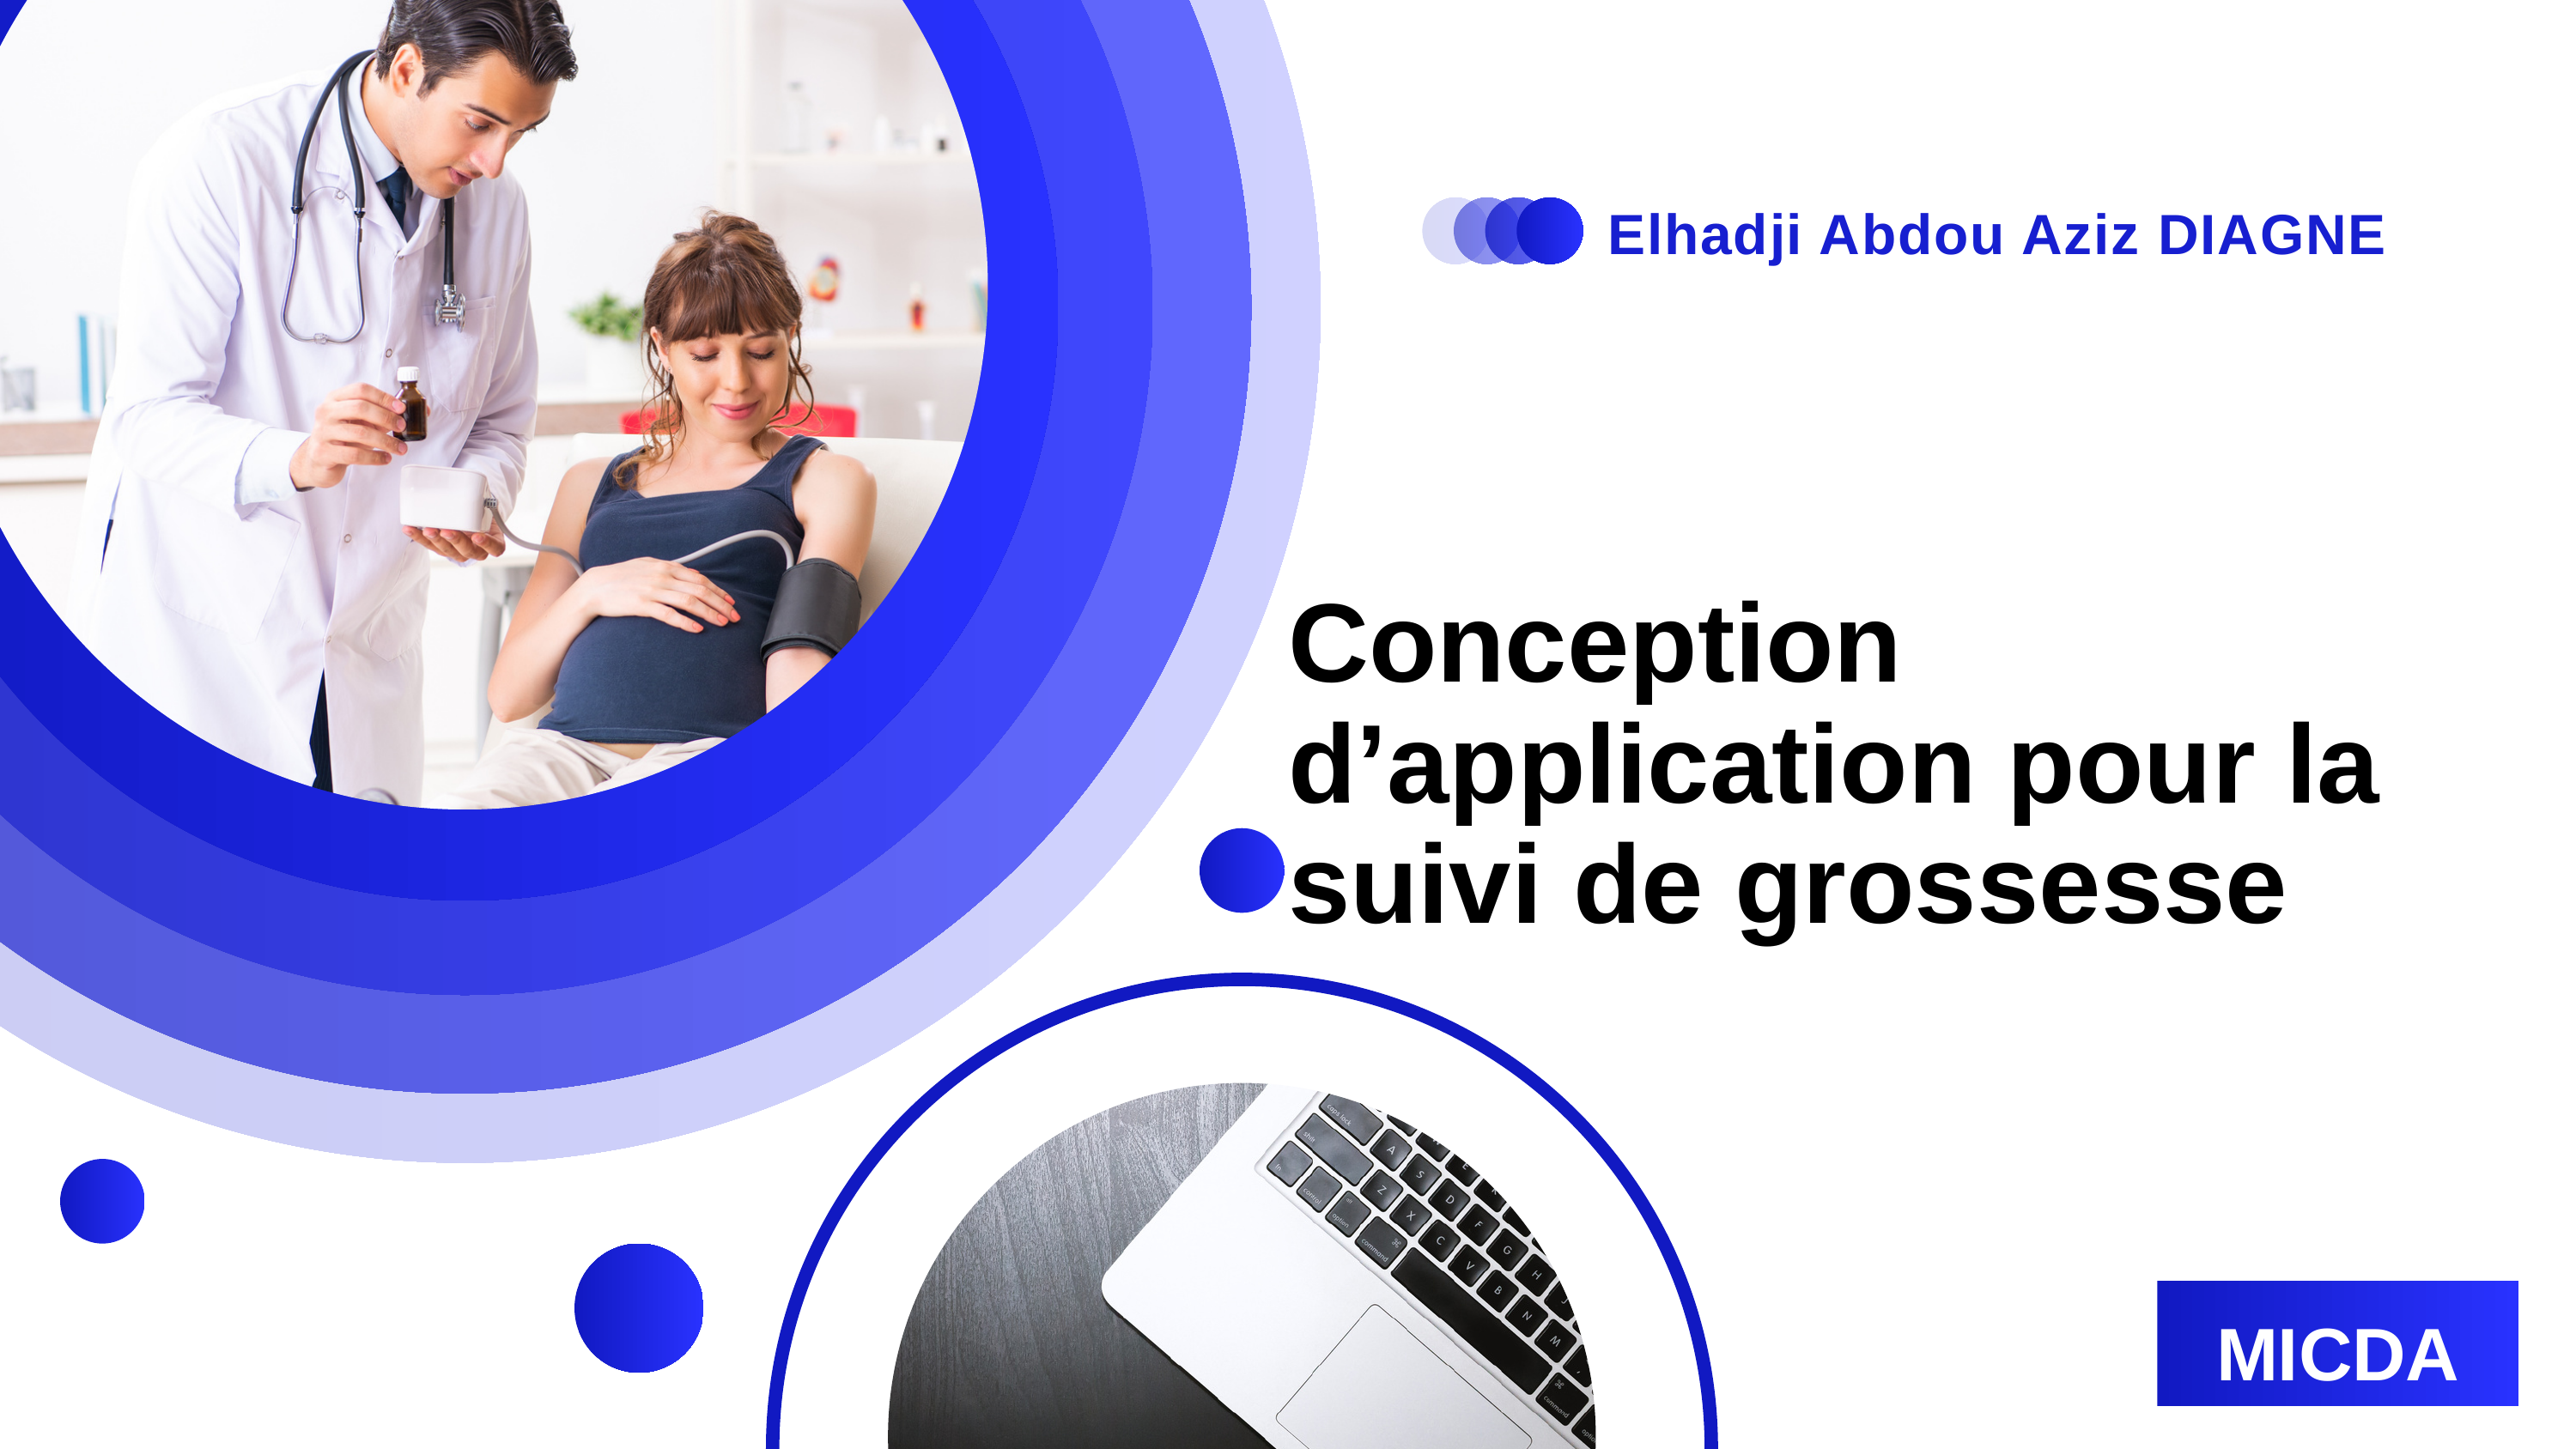

Elhadji Abdou Aziz DIAGNE

Conception d’application pour la suivi de grossesse

MICDA